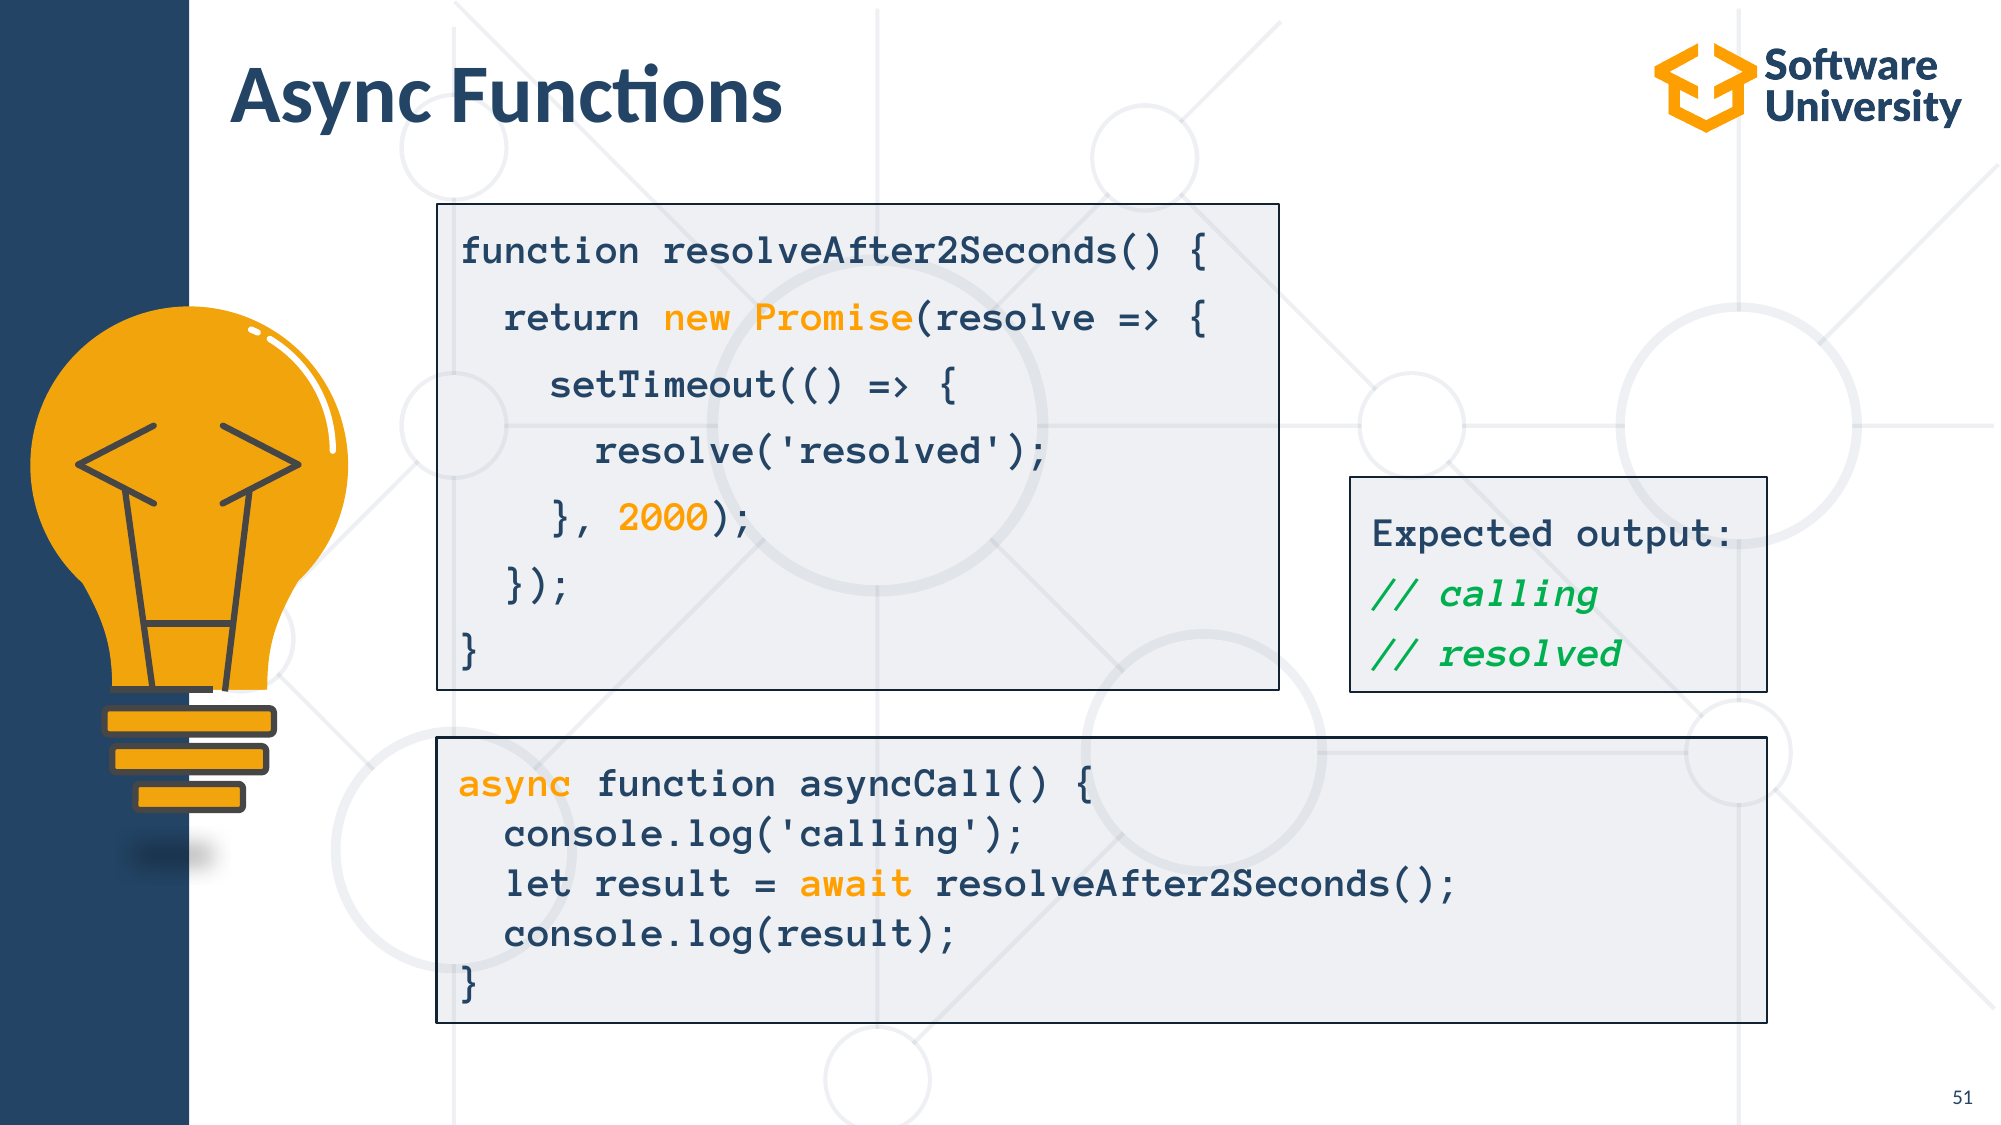

# Async Functions
function resolveAfter2Seconds() {
  return new Promise(resolve => {
    setTimeout(() => {
      resolve('resolved');
    }, 2000);
  });
}
Expected output:
// calling
// resolved
async function asyncCall() {
  console.log('calling');
  let result = await resolveAfter2Seconds();
  console.log(result);
}
51